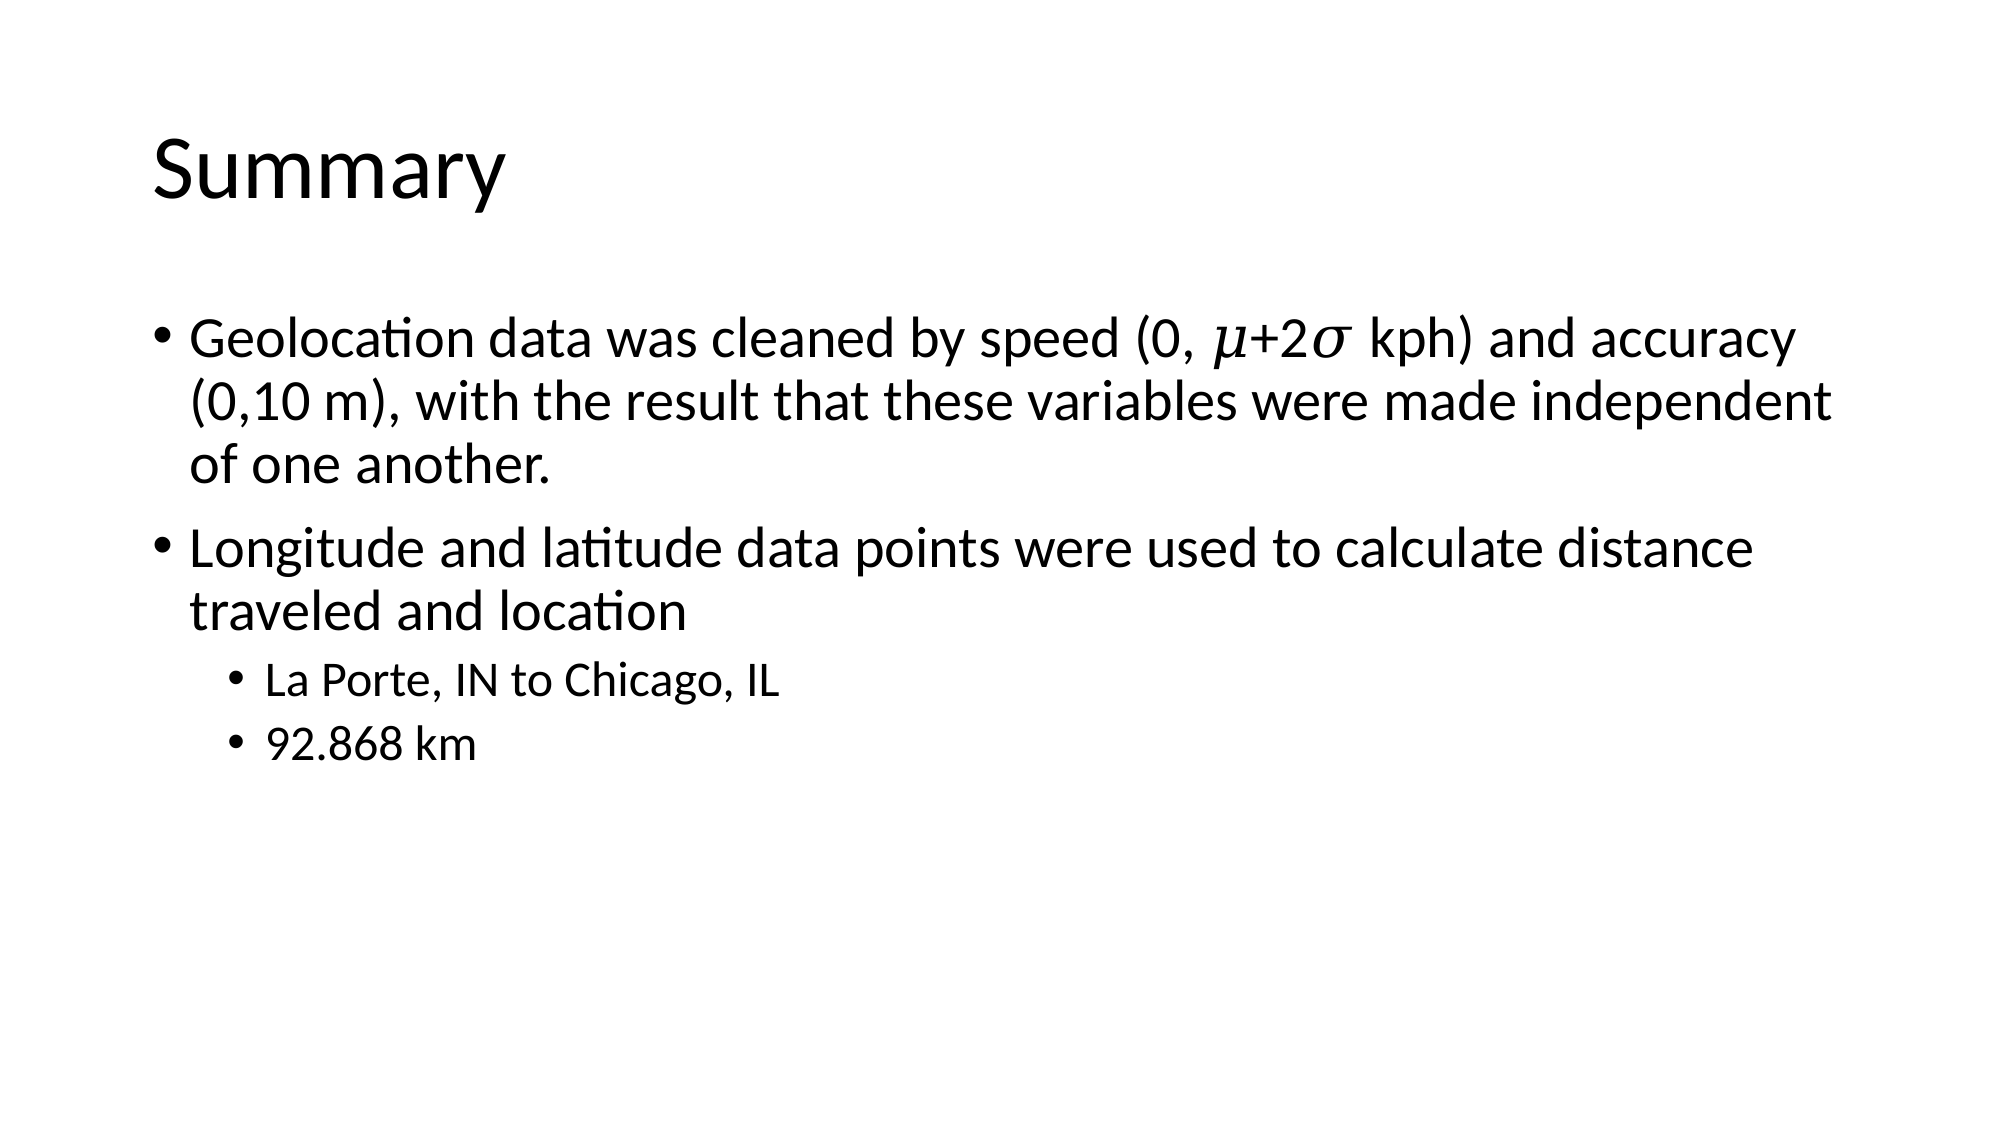

# Summary
Geolocation data was cleaned by speed (0, 𝜇+2𝜎 kph) and accuracy (0,10 m), with the result that these variables were made independent of one another.
Longitude and latitude data points were used to calculate distance traveled and location
La Porte, IN to Chicago, IL
92.868 km